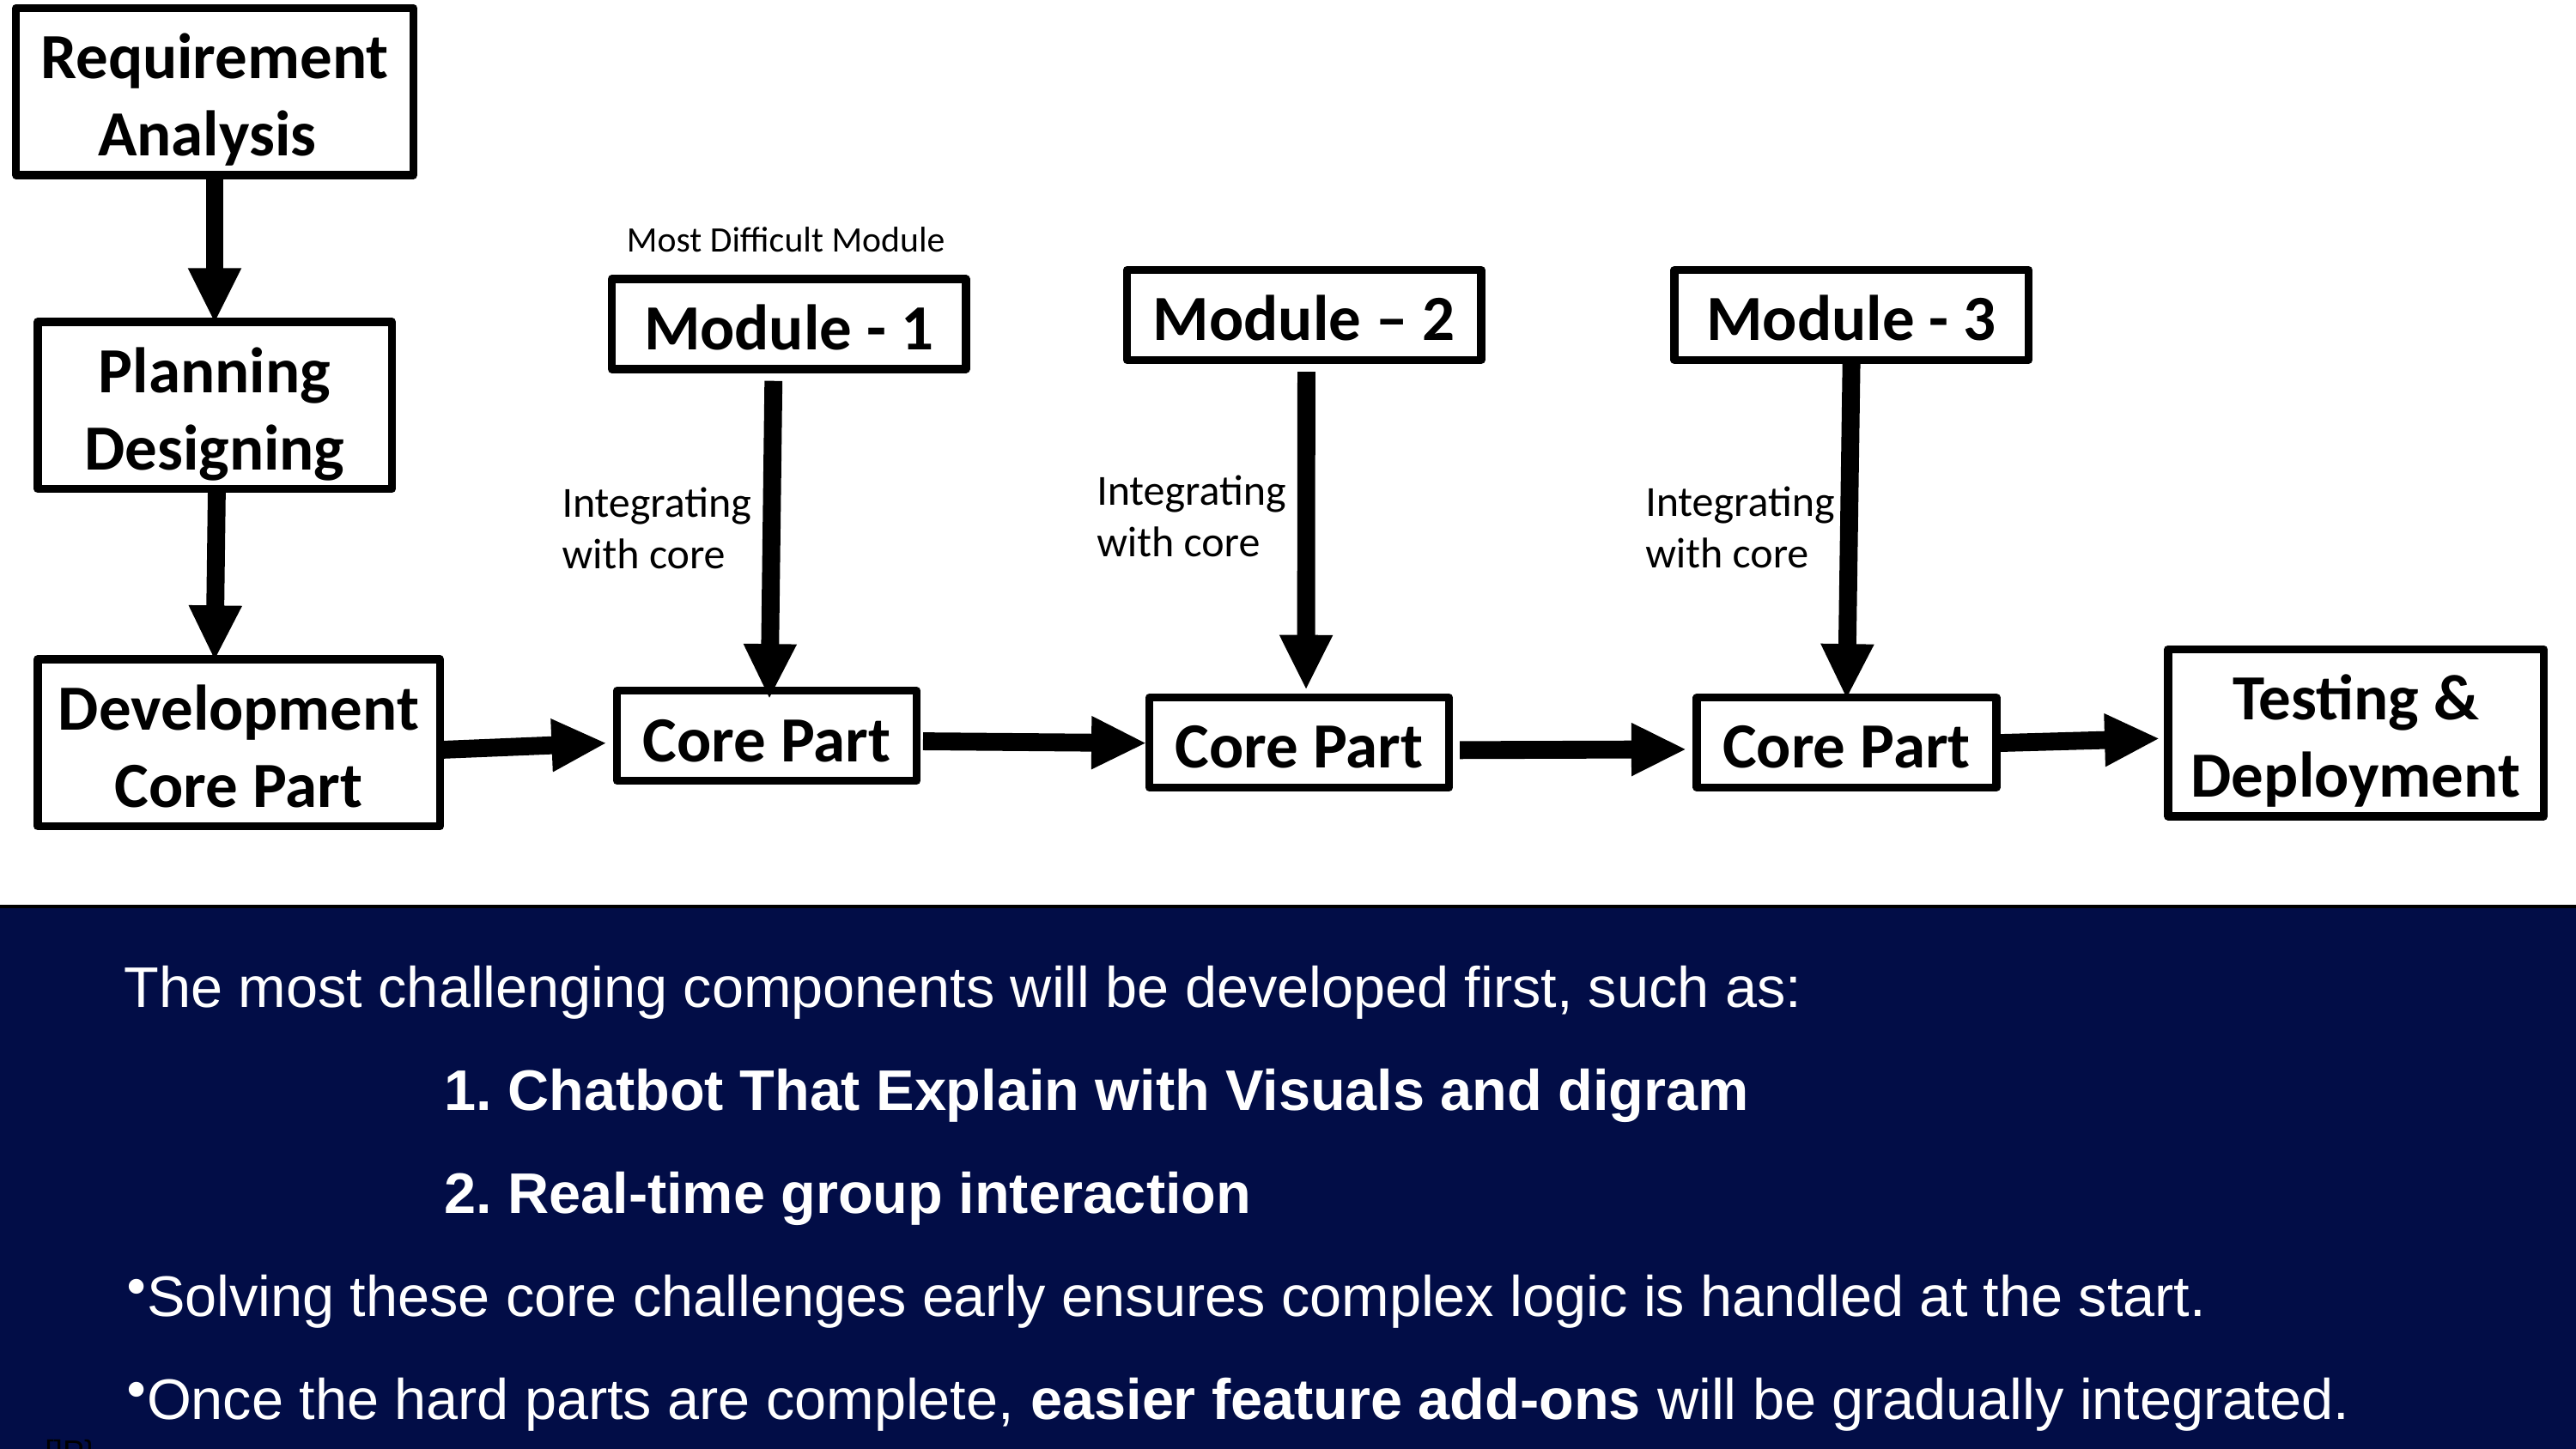

Requirement Analysis
Most Difficult Module
Module – 2
Module - 3
Module - 1
Planning Designing
Integrating with core
Integrating with core
Integrating with core

Testing & Deployment
Development Core Part
Core Part
Core Part
Core Part
     The most challenging components will be developed first, such as:
                    1. Chatbot That Explain with Visuals and digram
                    2. Real-time group interaction
Solving these core challenges early ensures complex logic is handled at the start.
Once the hard parts are complete, easier feature add-ons will be gradually integrated.
[]P}